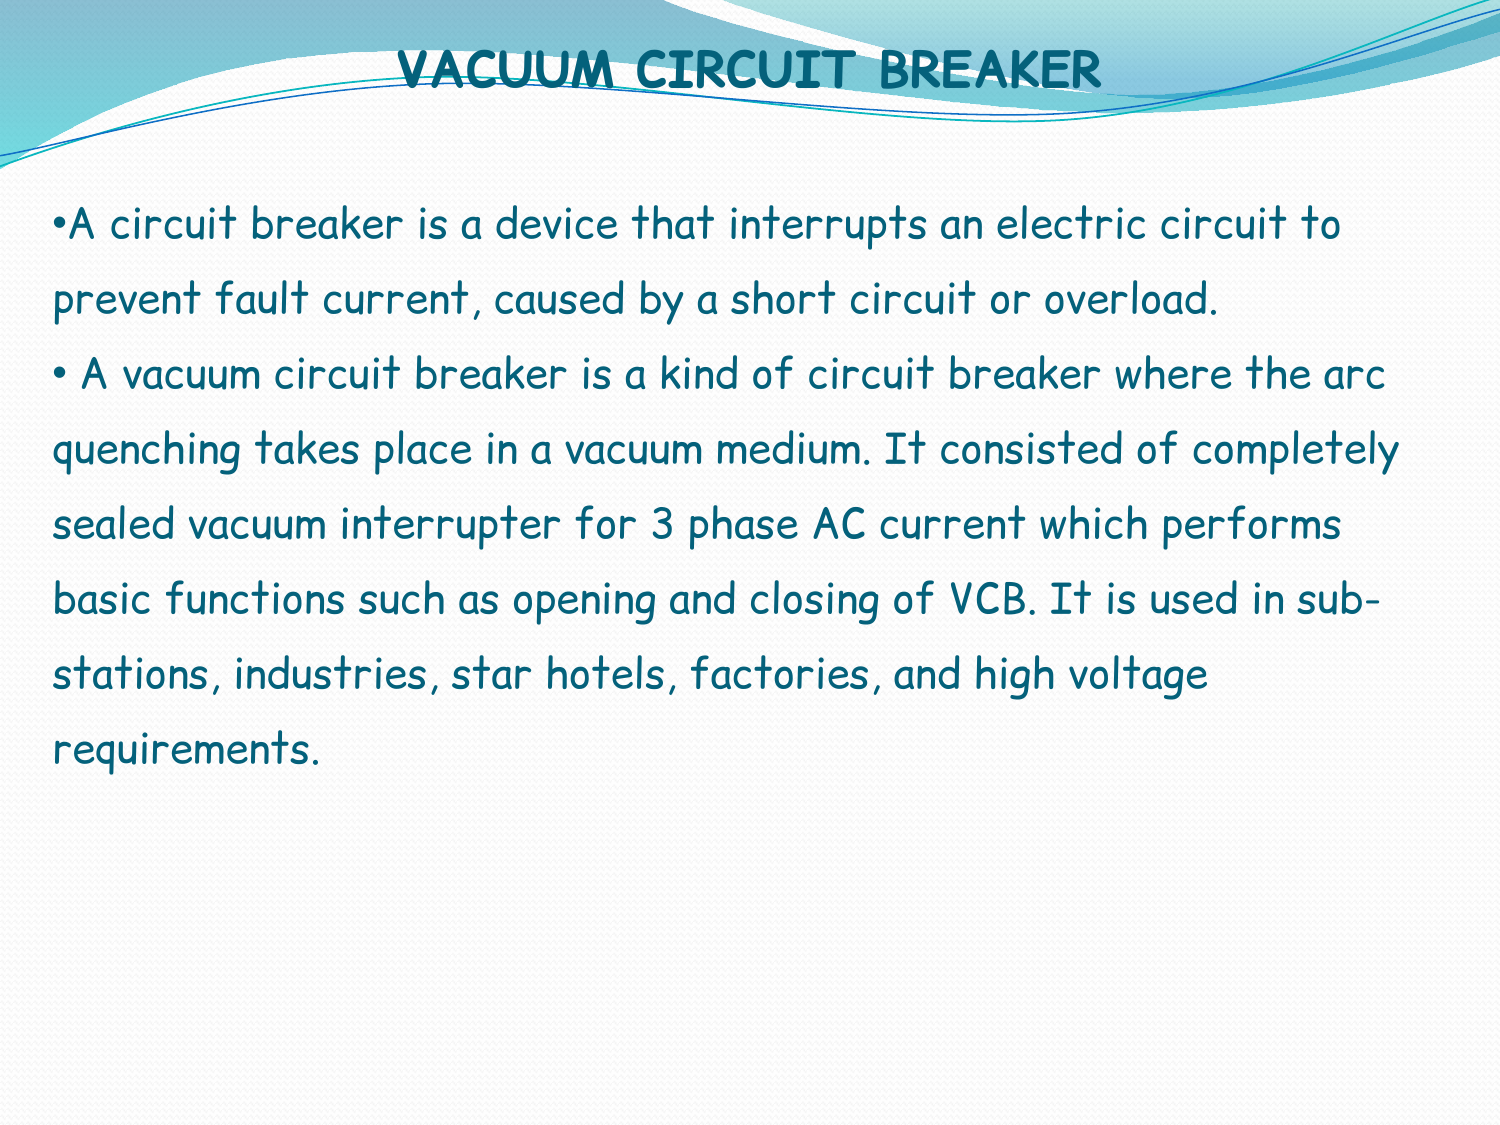

VACUUM CIRCUIT BREAKER

A circuit breaker is a device that interrupts an electric circuit to prevent fault current, caused by a short circuit or overload.
 A vacuum circuit breaker is a kind of circuit breaker where the arc quenching takes place in a vacuum medium. It consisted of completely sealed vacuum interrupter for 3 phase AC current which performs basic functions such as opening and closing of VCB. It is used in sub-stations, industries, star hotels, factories, and high voltage requirements.